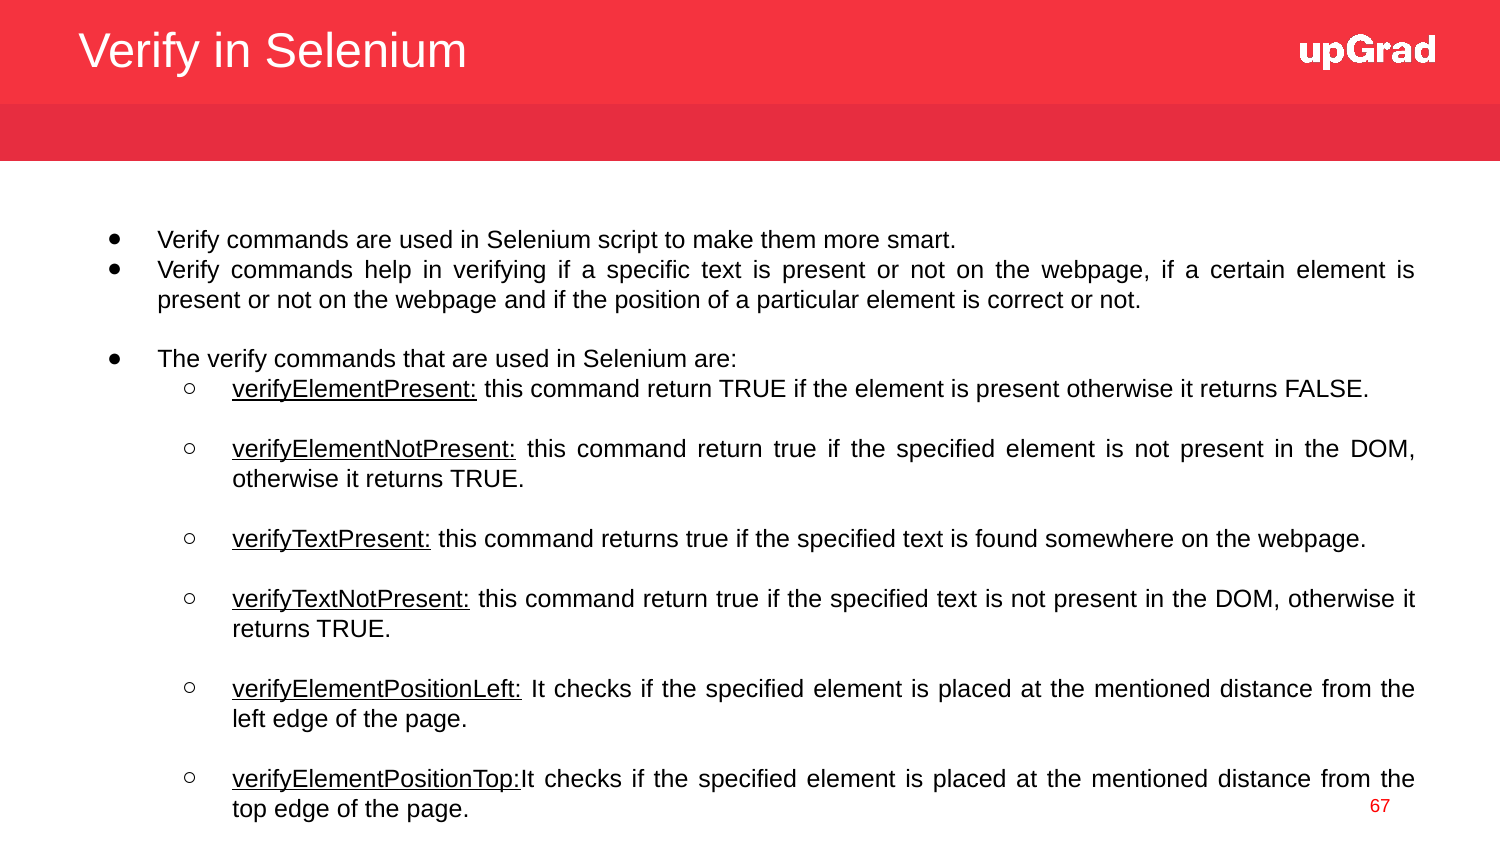

Verify in Selenium

Verify commands are used in Selenium script to make them more smart.
Verify commands help in verifying if a specific text is present or not on the webpage, if a certain element is present or not on the webpage and if the position of a particular element is correct or not.

The verify commands that are used in Selenium are:
verifyElementPresent: this command return TRUE if the element is present otherwise it returns FALSE.

verifyElementNotPresent: this command return true if the specified element is not present in the DOM, otherwise it returns TRUE.

verifyTextPresent: this command returns true if the specified text is found somewhere on the webpage.

verifyTextNotPresent: this command return true if the specified text is not present in the DOM, otherwise it returns TRUE.

verifyElementPositionLeft: It checks if the specified element is placed at the mentioned distance from the left edge of the page.

verifyElementPositionTop:It checks if the specified element is placed at the mentioned distance from the top edge of the page.

67